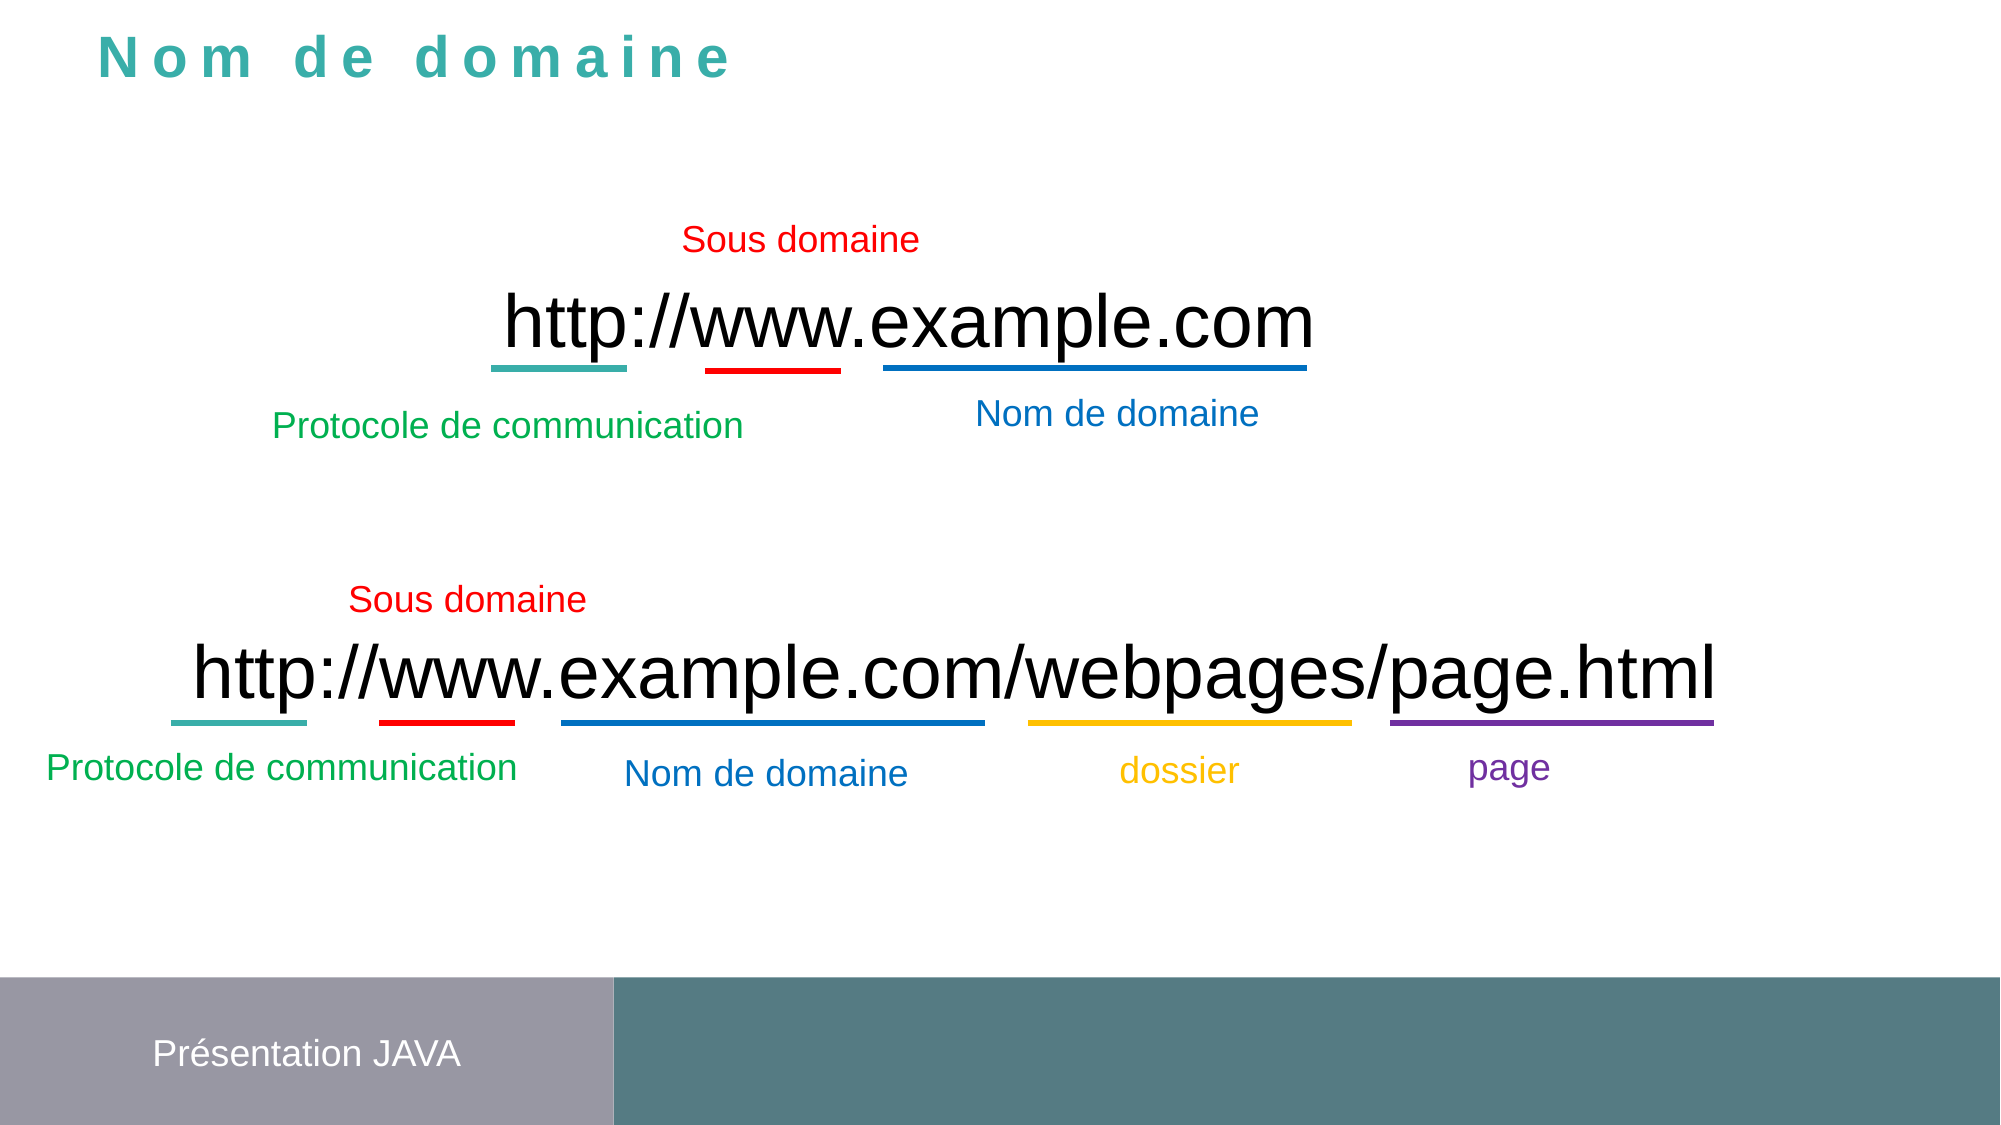

Nom de domaine
Sous domaine
http://www.example.com
Nom de domaine
Protocole de communication
Sous domaine
http://www.example.com/webpages/page.html
Protocole de communication
page
dossier
Nom de domaine
Présentation JAVA